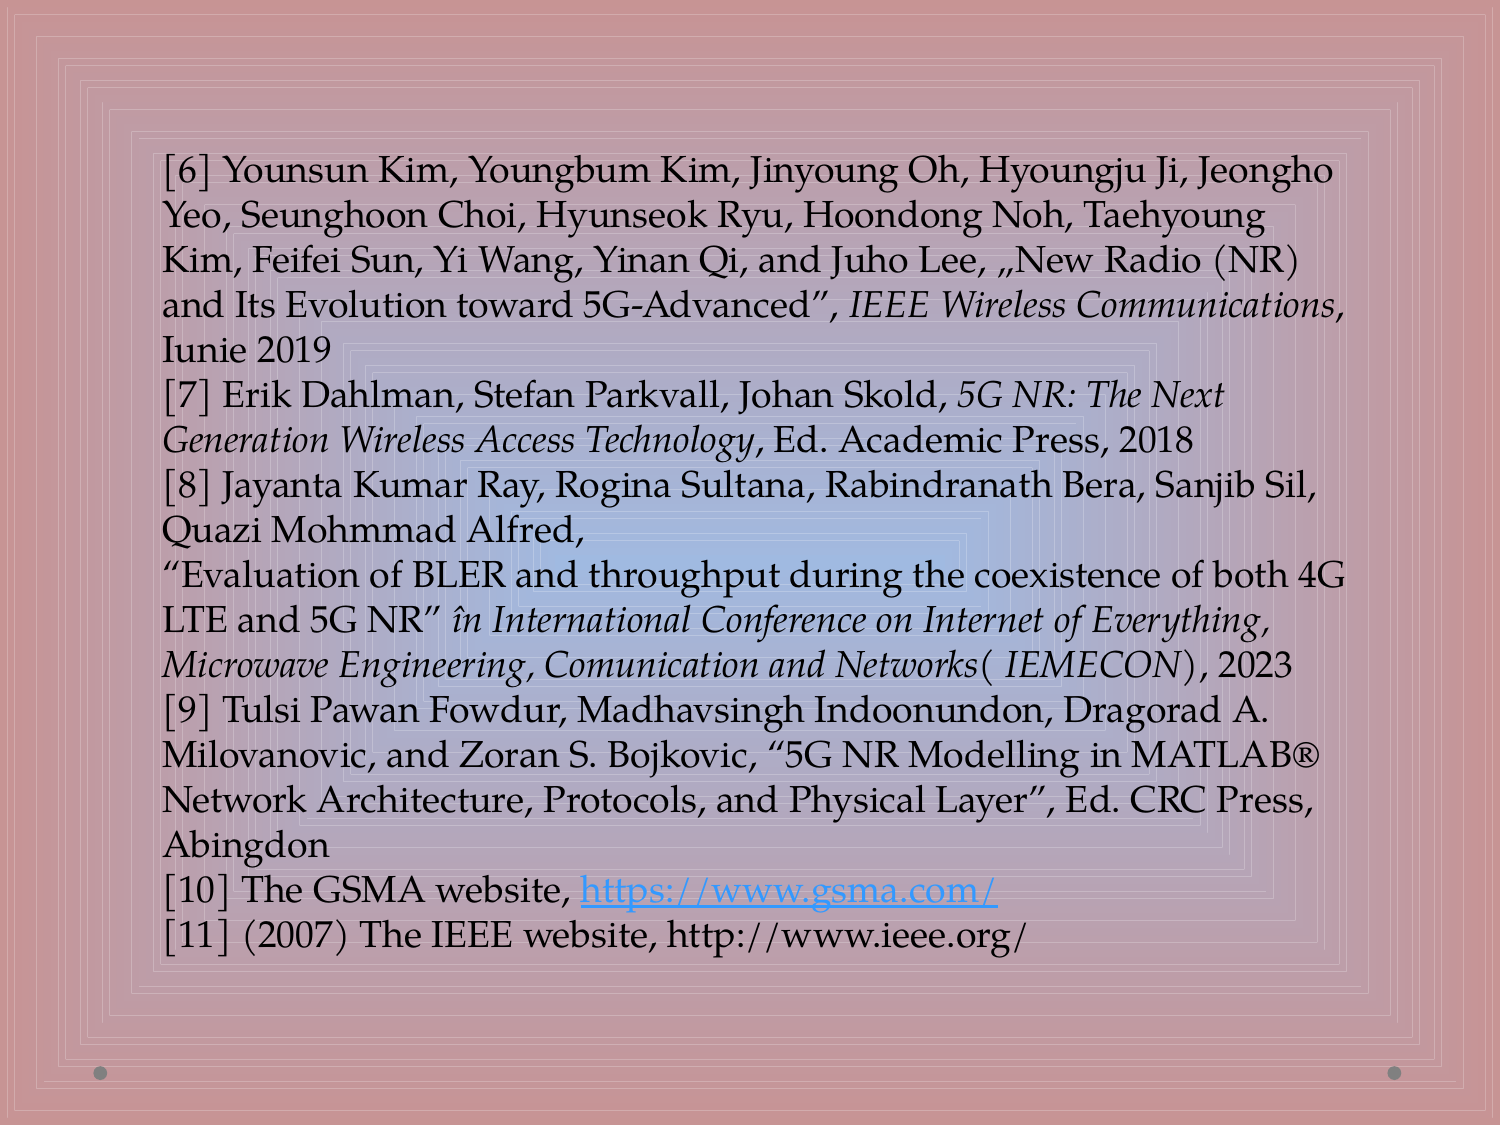

[6] Younsun Kim, Youngbum Kim, Jinyoung Oh, Hyoungju Ji, Jeongho Yeo, Seunghoon Choi, Hyunseok Ryu, Hoondong Noh, Taehyoung Kim, Feifei Sun, Yi Wang, Yinan Qi, and Juho Lee, „New Radio (NR) and Its Evolution toward 5G-Advanced”, IEEE Wireless Communications, Iunie 2019
[7] Erik Dahlman, Stefan Parkvall, Johan Skold, 5G NR: The Next Generation Wireless Access Technology, Ed. Academic Press, 2018
[8] Jayanta Kumar Ray, Rogina Sultana, Rabindranath Bera, Sanjib Sil, Quazi Mohmmad Alfred,
“Evaluation of BLER and throughput during the coexistence of both 4G LTE and 5G NR” în International Conference on Internet of Everything, Microwave Engineering, Comunication and Networks( IEMECON), 2023
[9] Tulsi Pawan Fowdur, Madhavsingh Indoonundon, Dragorad A. Milovanovic, and Zoran S. Bojkovic, “5G NR Modelling in MATLAB® Network Architecture, Protocols, and Physical Layer”, Ed. CRC Press, Abingdon
[10] The GSMA website, https://www.gsma.com/
[11] (2007) The IEEE website, http://www.ieee.org/